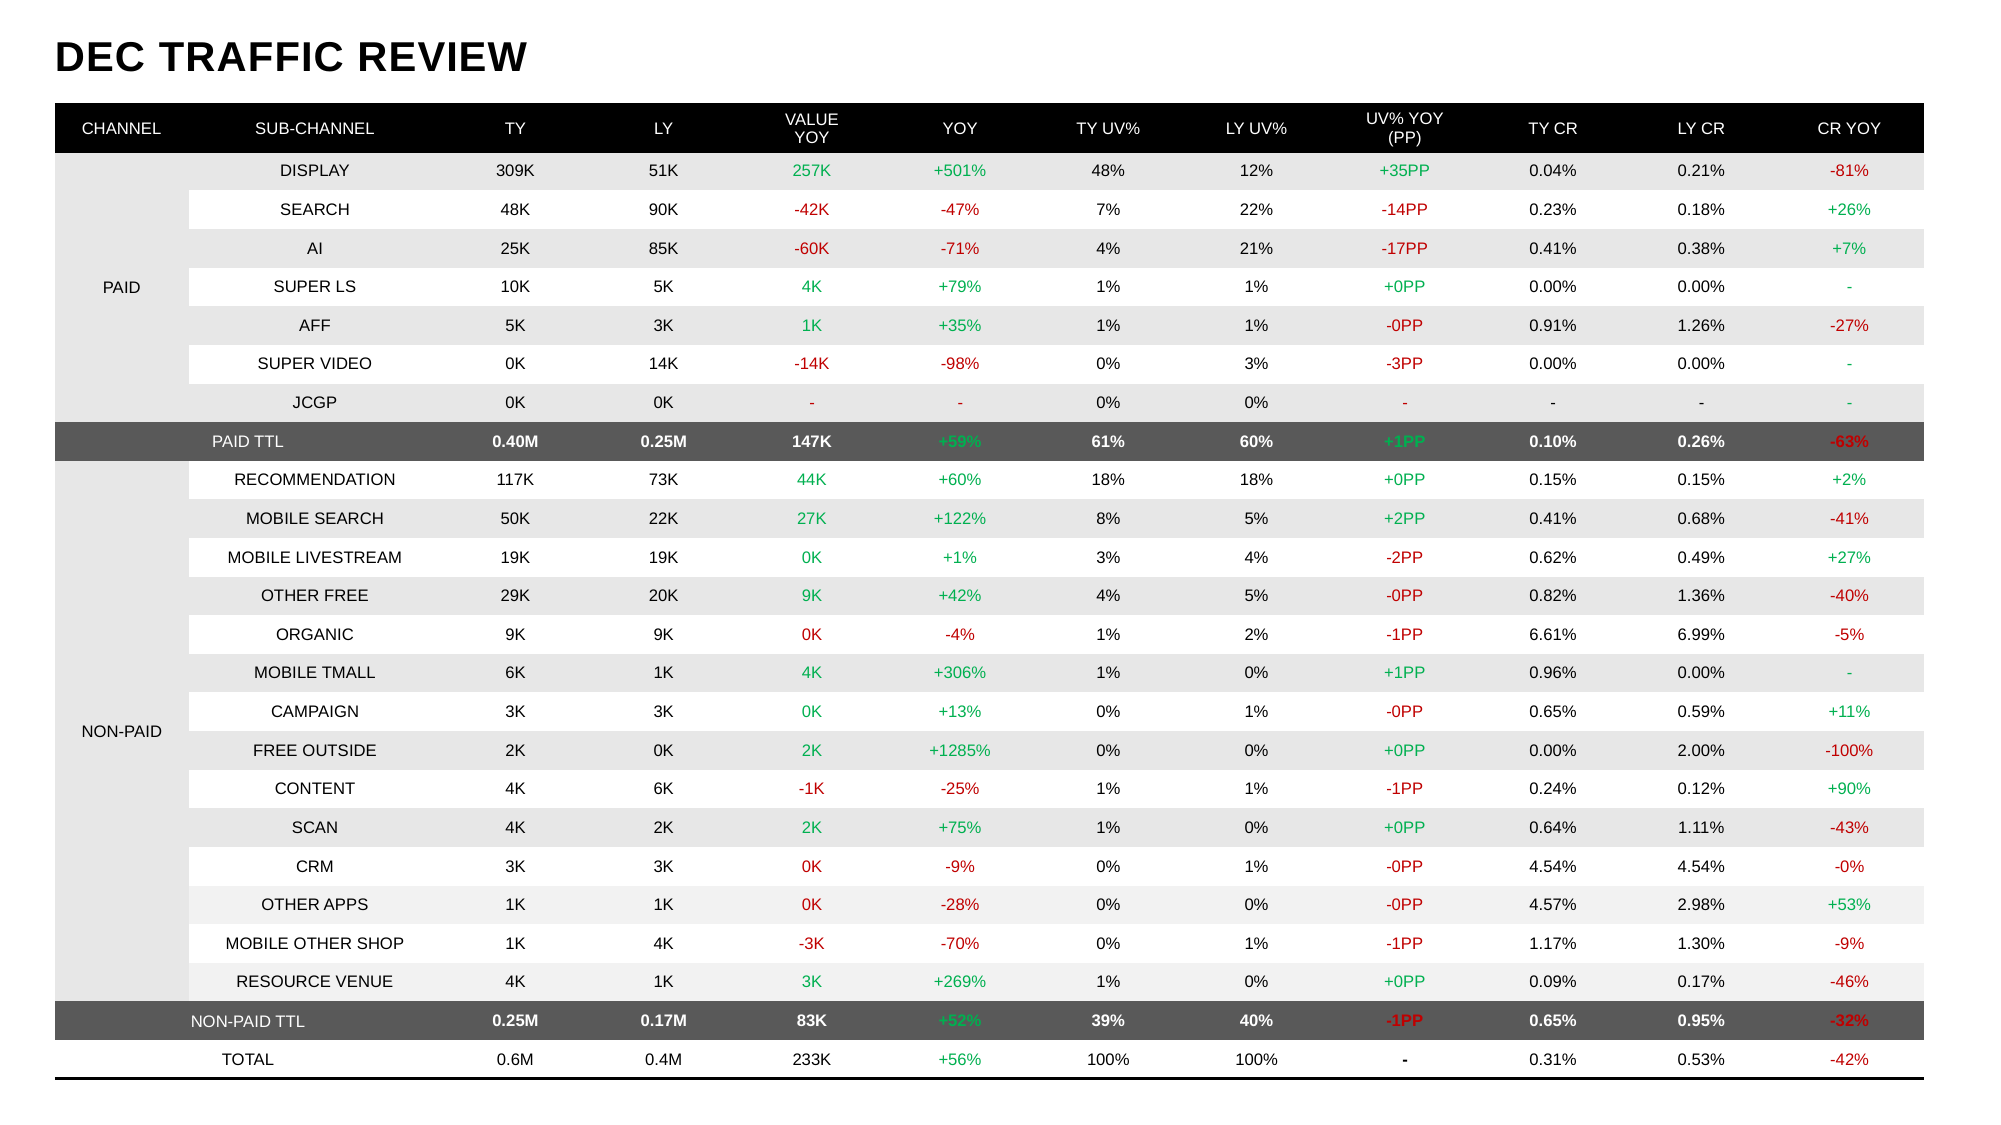

# DEC TRAFFIC REVIEW
| CHANNEL | SUB-CHANNEL | TY | LY | VALUE YOY | YOY | TY UV% | LY UV% | UV% YOY (PP) | TY CR | LY CR | CR YOY |
| --- | --- | --- | --- | --- | --- | --- | --- | --- | --- | --- | --- |
| PAID | DISPLAY | 309K | 51K | 257K | +501% | 48% | 12% | +35PP | 0.04% | 0.21% | -81% |
|  | SEARCH | 48K | 90K | -42K | -47% | 7% | 22% | -14PP | 0.23% | 0.18% | +26% |
|  | AI | 25K | 85K | -60K | -71% | 4% | 21% | -17PP | 0.41% | 0.38% | +7% |
|  | SUPER LS | 10K | 5K | 4K | +79% | 1% | 1% | +0PP | 0.00% | 0.00% | - |
|  | AFF | 5K | 3K | 1K | +35% | 1% | 1% | -0PP | 0.91% | 1.26% | -27% |
|  | SUPER VIDEO | 0K | 14K | -14K | -98% | 0% | 3% | -3PP | 0.00% | 0.00% | - |
|  | JCGP | 0K | 0K | - | - | 0% | 0% | - | - | - | - |
| PAID TTL |  | 0.40M | 0.25M | 147K | +59% | 61% | 60% | +1PP | 0.10% | 0.26% | -63% |
| NON-PAID | RECOMMENDATION | 117K | 73K | 44K | +60% | 18% | 18% | +0PP | 0.15% | 0.15% | +2% |
|  | MOBILE SEARCH | 50K | 22K | 27K | +122% | 8% | 5% | +2PP | 0.41% | 0.68% | -41% |
|  | MOBILE LIVESTREAM | 19K | 19K | 0K | +1% | 3% | 4% | -2PP | 0.62% | 0.49% | +27% |
|  | OTHER FREE | 29K | 20K | 9K | +42% | 4% | 5% | -0PP | 0.82% | 1.36% | -40% |
|  | ORGANIC | 9K | 9K | 0K | -4% | 1% | 2% | -1PP | 6.61% | 6.99% | -5% |
|  | MOBILE TMALL | 6K | 1K | 4K | +306% | 1% | 0% | +1PP | 0.96% | 0.00% | - |
|  | CAMPAIGN | 3K | 3K | 0K | +13% | 0% | 1% | -0PP | 0.65% | 0.59% | +11% |
|  | FREE OUTSIDE | 2K | 0K | 2K | +1285% | 0% | 0% | +0PP | 0.00% | 2.00% | -100% |
|  | CONTENT | 4K | 6K | -1K | -25% | 1% | 1% | -1PP | 0.24% | 0.12% | +90% |
|  | SCAN | 4K | 2K | 2K | +75% | 1% | 0% | +0PP | 0.64% | 1.11% | -43% |
|  | CRM | 3K | 3K | 0K | -9% | 0% | 1% | -0PP | 4.54% | 4.54% | -0% |
|  | OTHER APPS | 1K | 1K | 0K | -28% | 0% | 0% | -0PP | 4.57% | 2.98% | +53% |
|  | MOBILE OTHER SHOP | 1K | 4K | -3K | -70% | 0% | 1% | -1PP | 1.17% | 1.30% | -9% |
|  | RESOURCE VENUE | 4K | 1K | 3K | +269% | 1% | 0% | +0PP | 0.09% | 0.17% | -46% |
| NON-PAID TTL |  | 0.25M | 0.17M | 83K | +52% | 39% | 40% | -1PP | 0.65% | 0.95% | -32% |
| TOTAL |  | 0.6M | 0.4M | 233K | +56% | 100% | 100% | - | 0.31% | 0.53% | -42% |